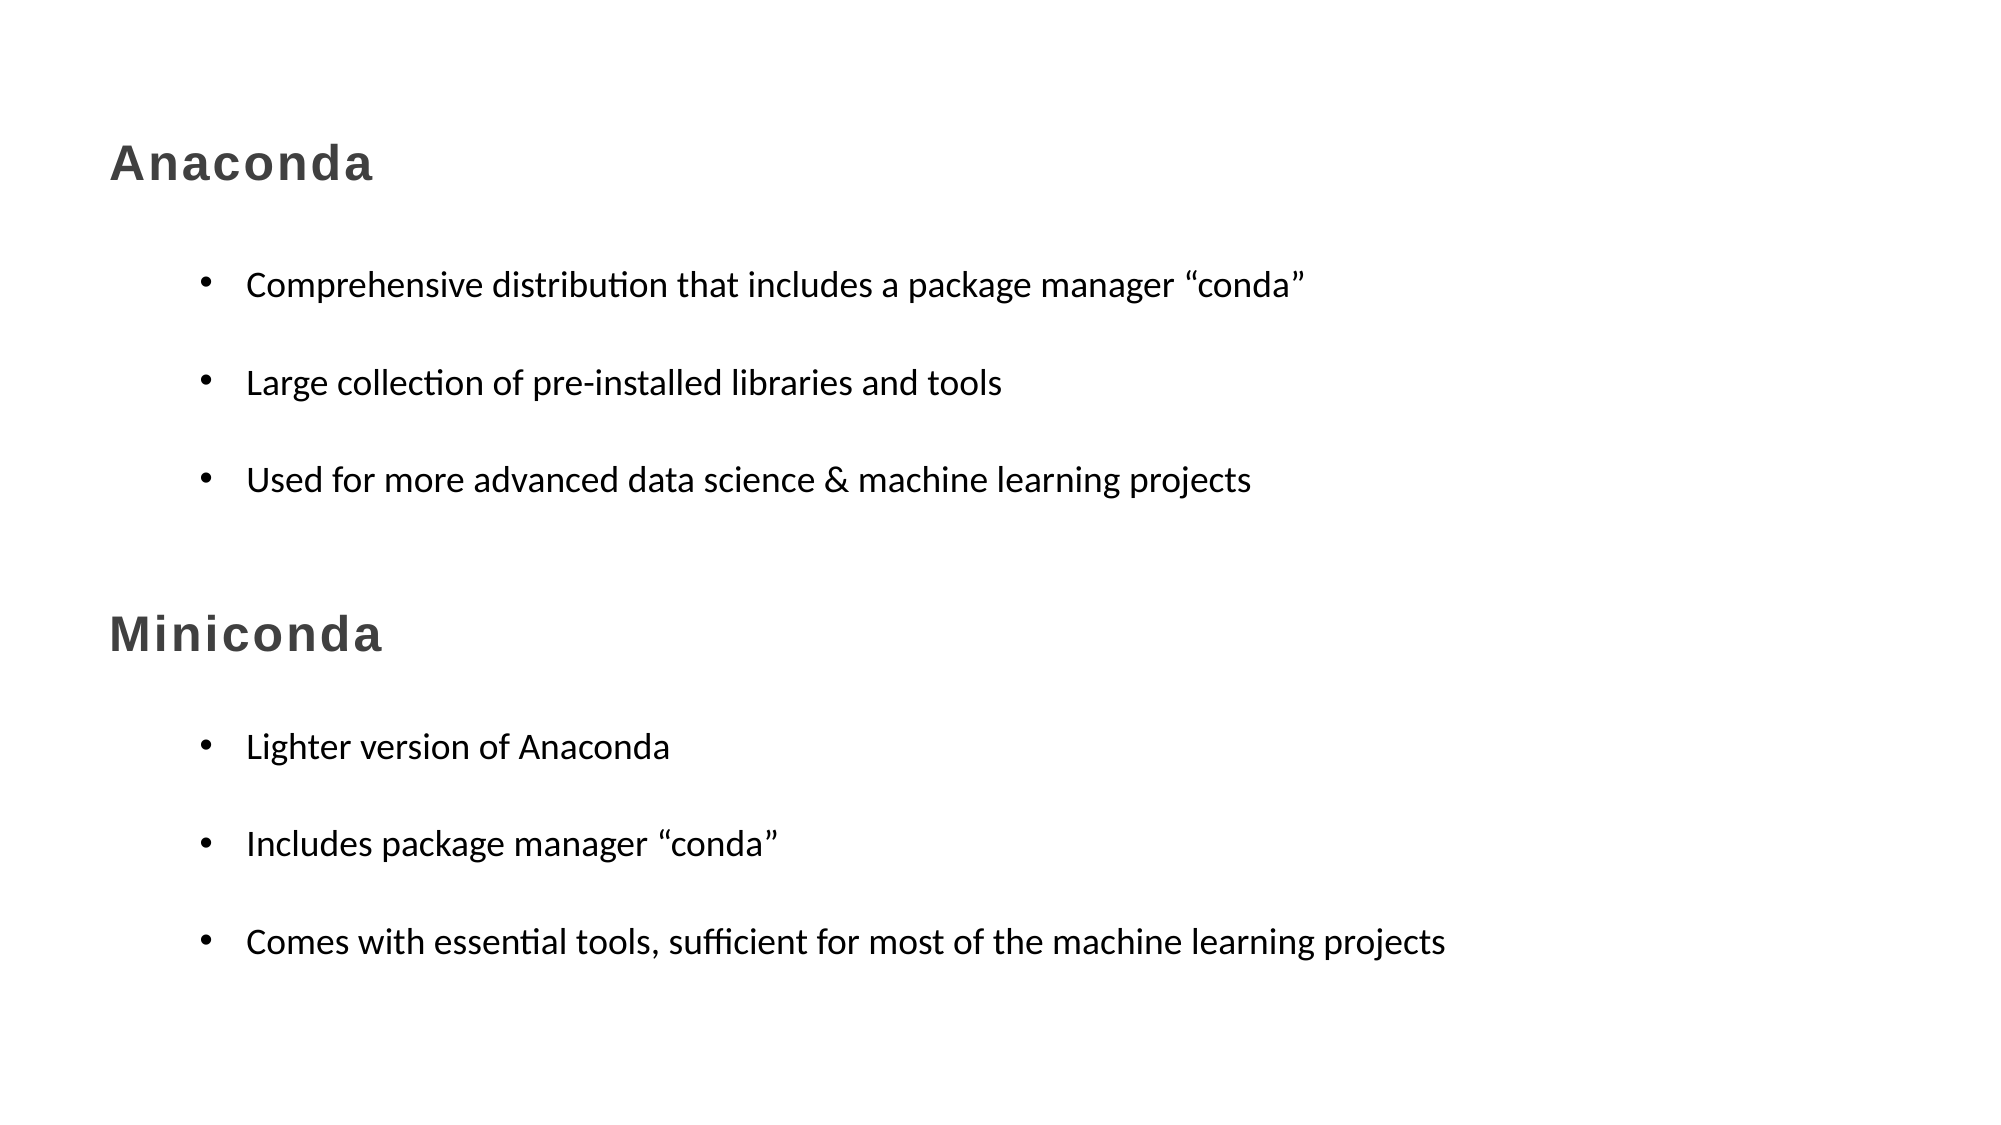

Anaconda
Comprehensive distribution that includes a package manager “conda”
Large collection of pre-installed libraries and tools
Used for more advanced data science & machine learning projects
Miniconda
Lighter version of Anaconda
Includes package manager “conda”
Comes with essential tools, sufficient for most of the machine learning projects